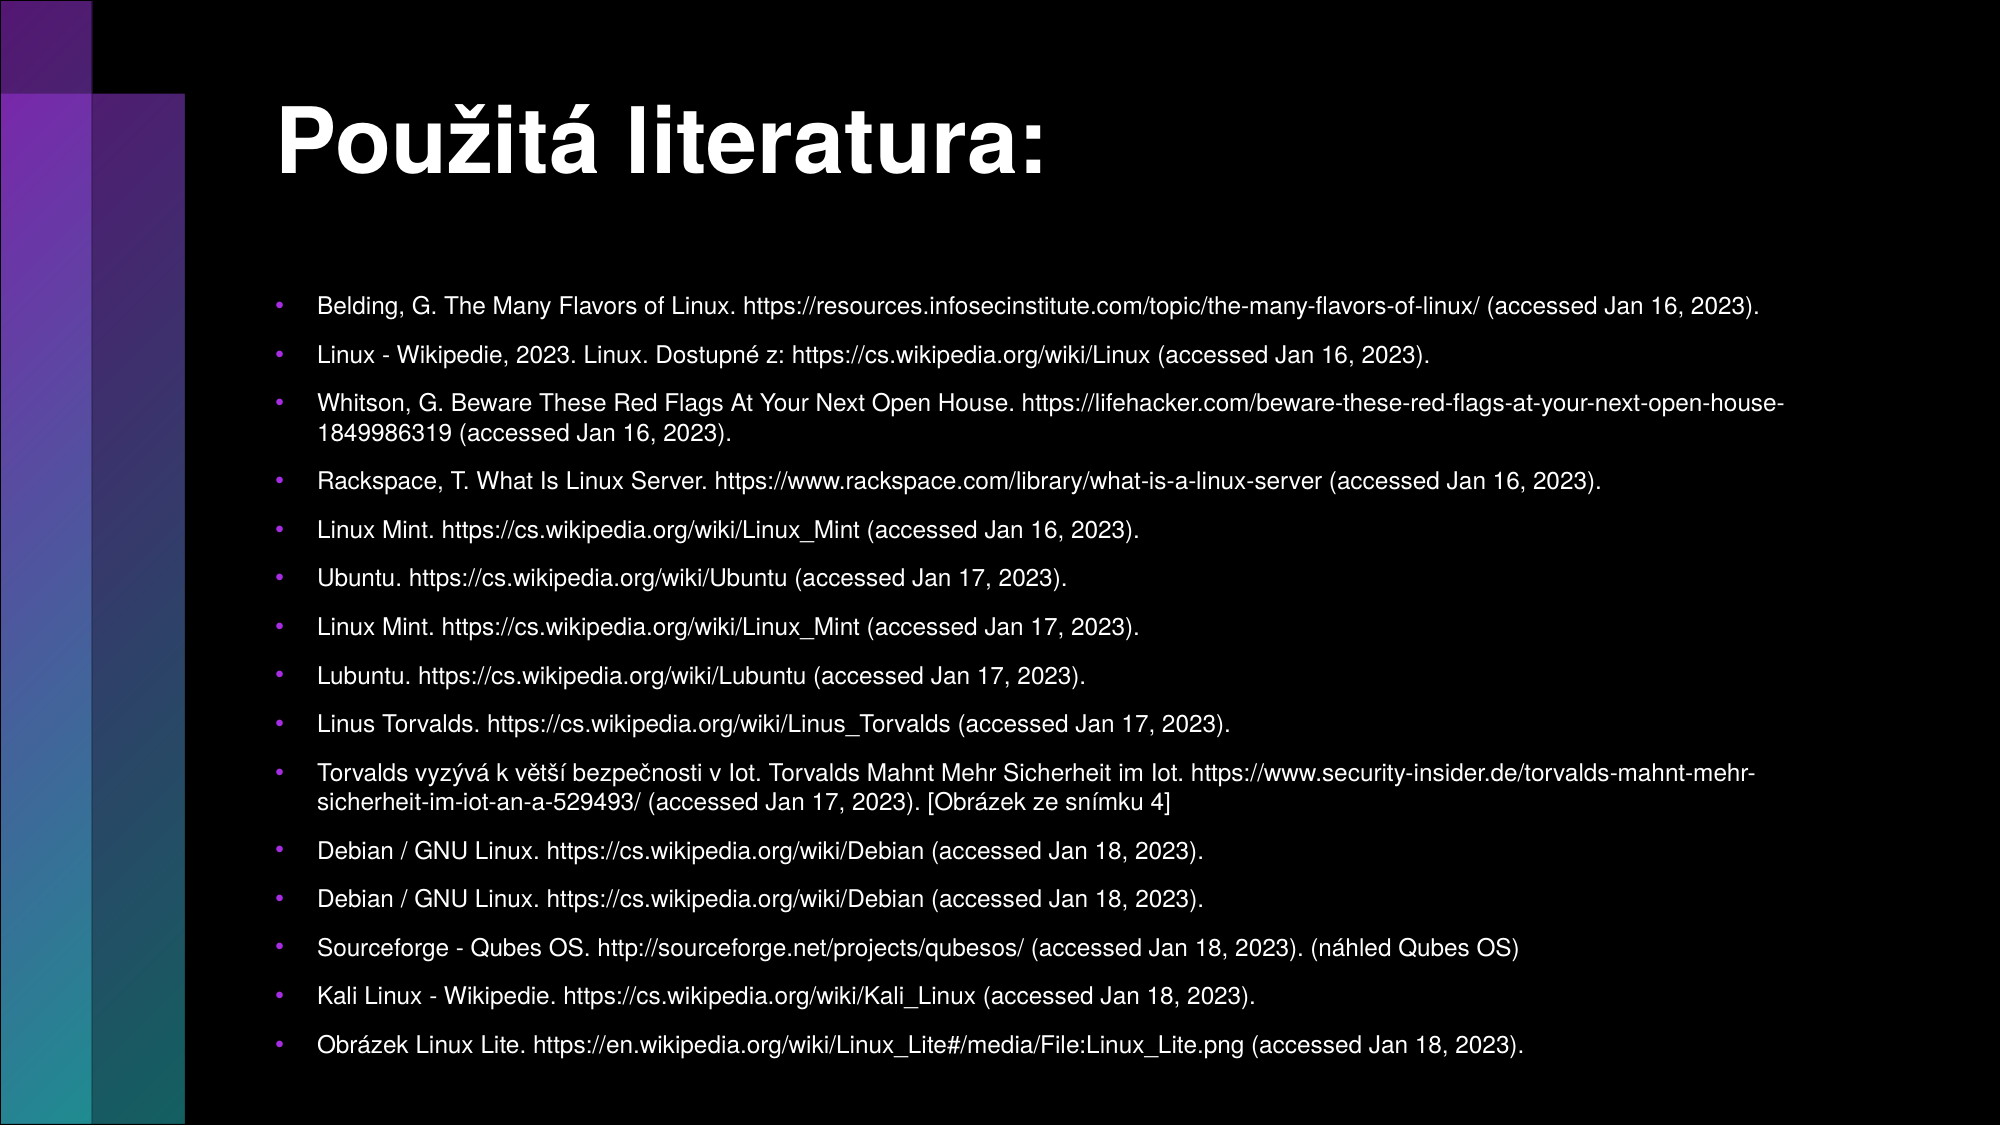

# Použitá literatura:

Belding, G. The Many Flavors of Linux. https://resources.infosecinstitute.com/topic/the-many-flavors-of-linux/ (accessed Jan 16, 2023).
Linux - Wikipedie, 2023. Linux. Dostupné z: https://cs.wikipedia.org/wiki/Linux (accessed Jan 16, 2023).
Whitson, G. Beware These Red Flags At Your Next Open House. https://lifehacker.com/beware-these-red-flags-at-your-next-open-house-1849986319 (accessed Jan 16, 2023).
Rackspace, T. What Is Linux Server. https://www.rackspace.com/library/what-is-a-linux-server (accessed Jan 16, 2023).
Linux Mint. https://cs.wikipedia.org/wiki/Linux_Mint (accessed Jan 16, 2023).
Ubuntu. https://cs.wikipedia.org/wiki/Ubuntu (accessed Jan 17, 2023).
Linux Mint. https://cs.wikipedia.org/wiki/Linux_Mint (accessed Jan 17, 2023).
Lubuntu. https://cs.wikipedia.org/wiki/Lubuntu (accessed Jan 17, 2023).
Linus Torvalds. https://cs.wikipedia.org/wiki/Linus_Torvalds (accessed Jan 17, 2023).
Torvalds vyzývá k větší bezpečnosti v Iot. Torvalds Mahnt Mehr Sicherheit im Iot. https://www.security-insider.de/torvalds-mahnt-mehr-sicherheit-im-iot-an-a-529493/ (accessed Jan 17, 2023). [Obrázek ze snímku 4]
Debian / GNU Linux. https://cs.wikipedia.org/wiki/Debian (accessed Jan 18, 2023).
Debian / GNU Linux. https://cs.wikipedia.org/wiki/Debian (accessed Jan 18, 2023).
Sourceforge - Qubes OS. http://sourceforge.net/projects/qubesos/ (accessed Jan 18, 2023). (náhled Qubes OS)
Kali Linux - Wikipedie. https://cs.wikipedia.org/wiki/Kali_Linux (accessed Jan 18, 2023).
Obrázek Linux Lite. https://en.wikipedia.org/wiki/Linux_Lite#/media/File:Linux_Lite.png (accessed Jan 18, 2023).